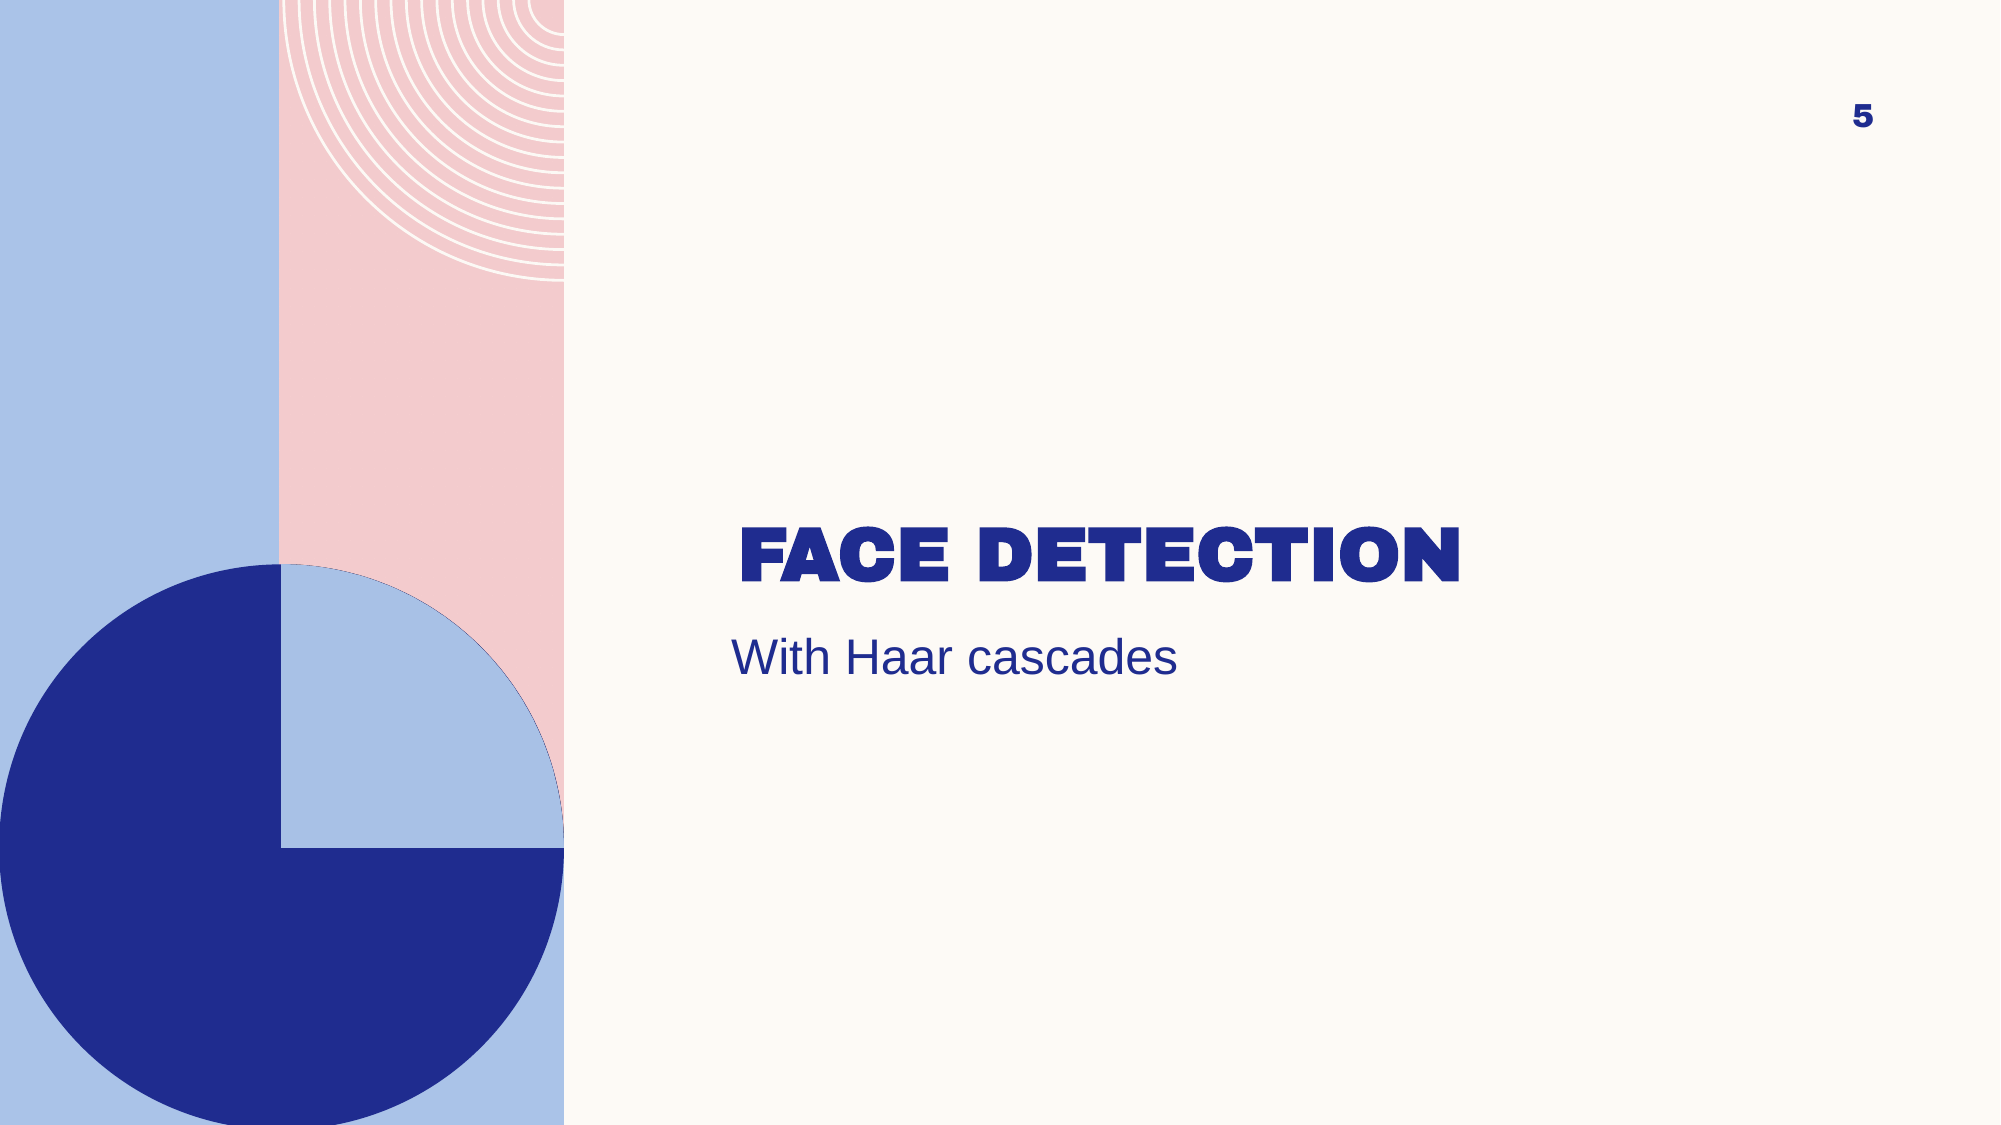

5
# Face Detection
With Haar cascades